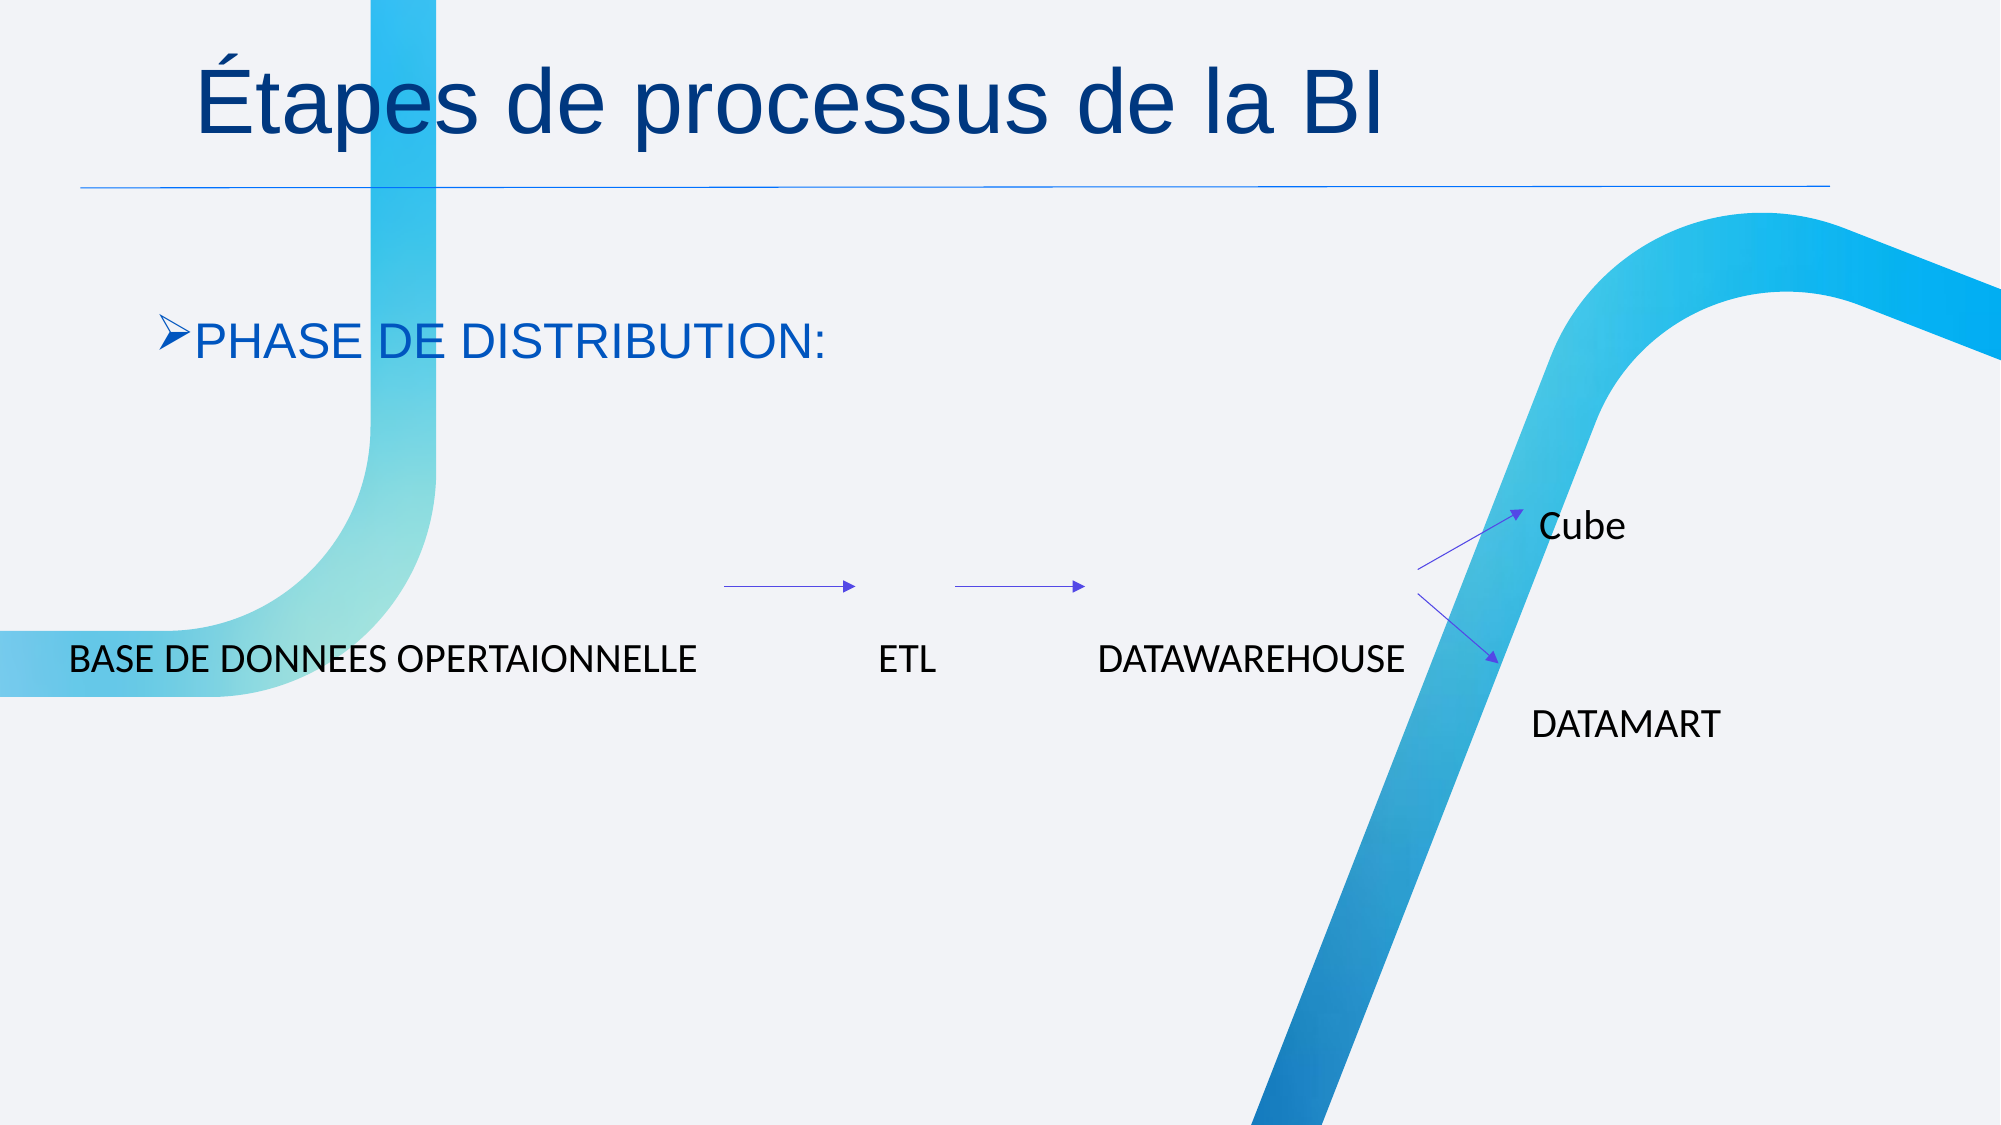

Étapes de processus de la BI

                                                                                                               Cube
BASE DE DONNEES OPERTAIONNELLE                   ETL                 DATAWAREHOUSE
                                                                                                                                                          DATAMART
Phase de distribution: